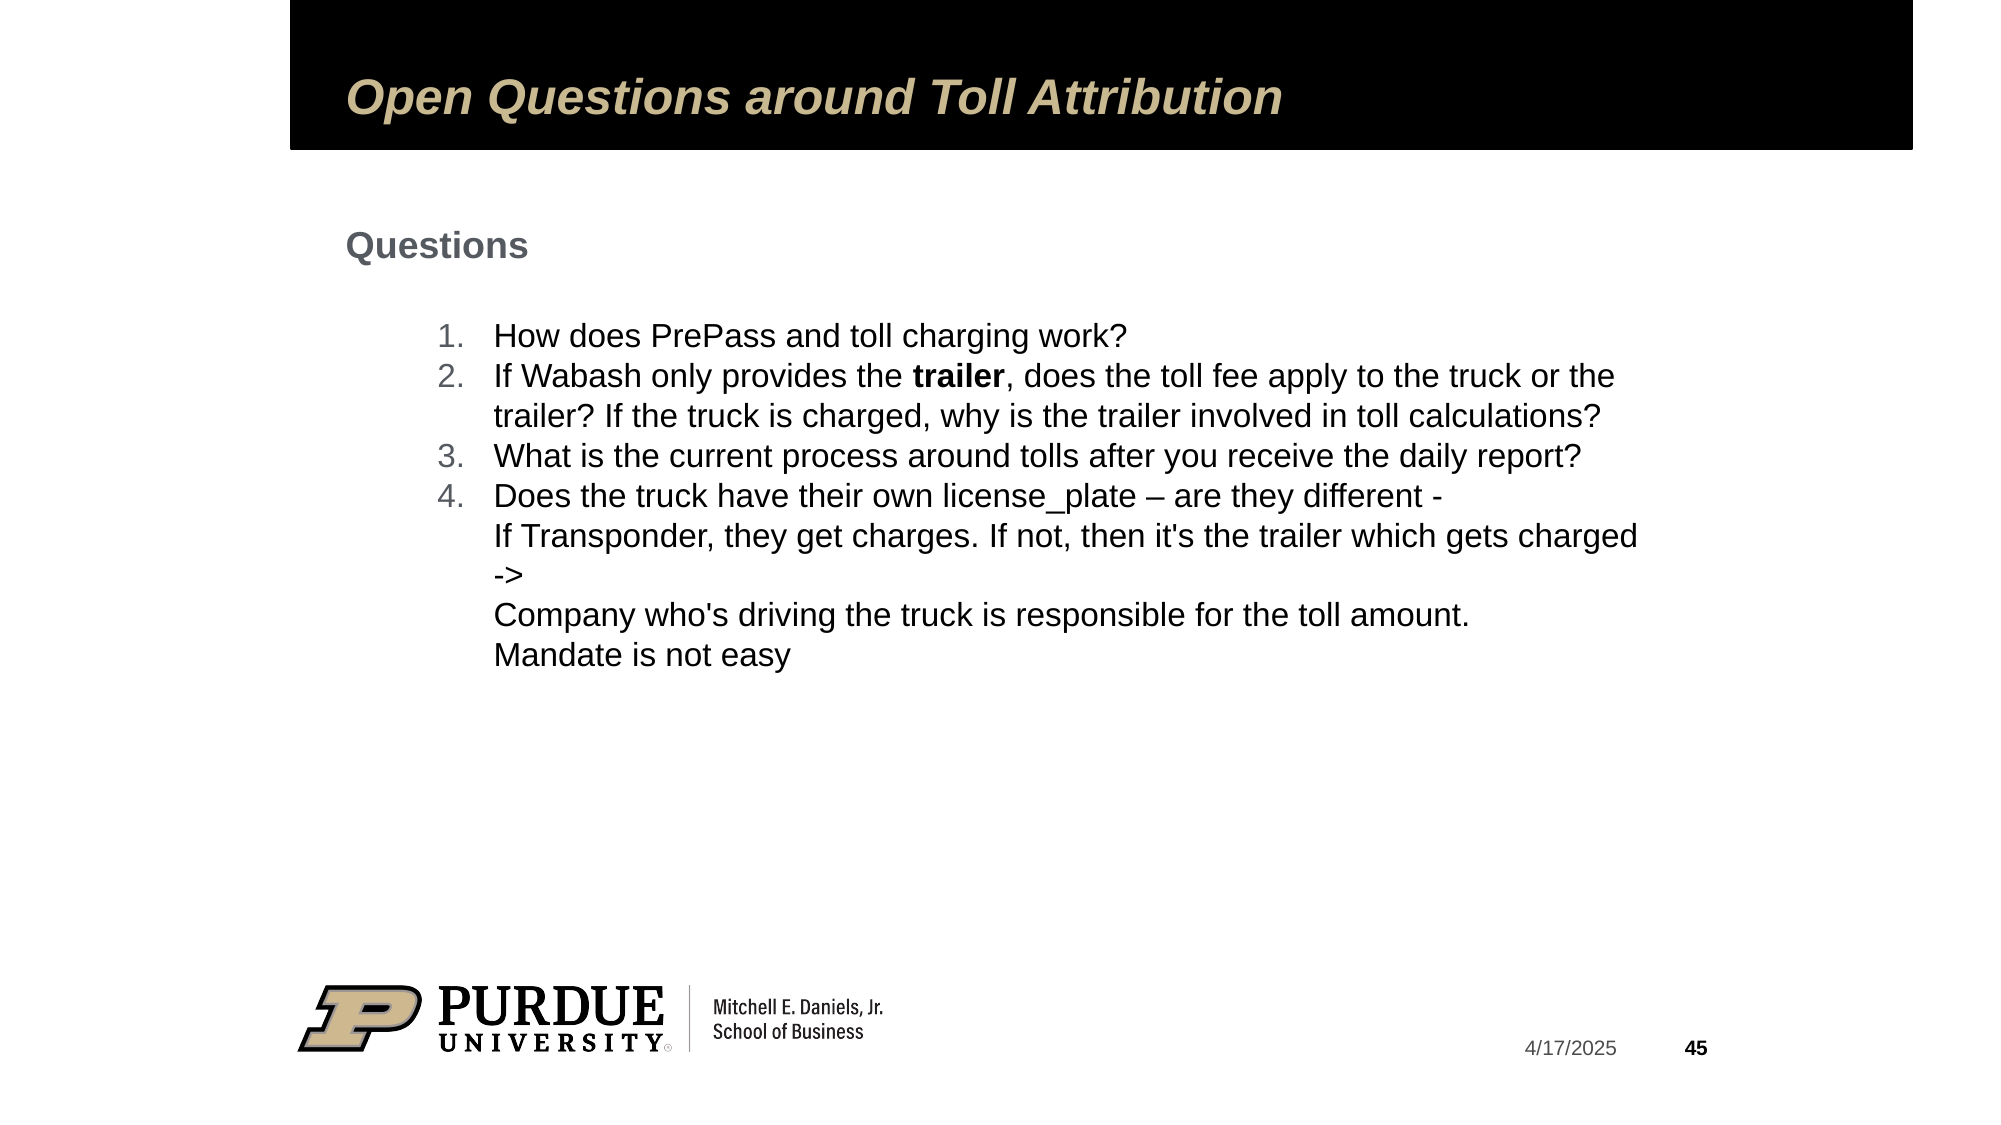

# Open Questions around Toll Attribution
Questions
How does PrePass and toll charging work?
If Wabash only provides the trailer, does the toll fee apply to the truck or the trailer? If the truck is charged, why is the trailer involved in toll calculations?
What is the current process around tolls after you receive the daily report?
Does the truck have their own license_plate – are they different -
If Transponder, they get charges. If not, then it's the trailer which gets charged ->
Company who's driving the truck is responsible for the toll amount.
Mandate is not easy
45
4/17/2025